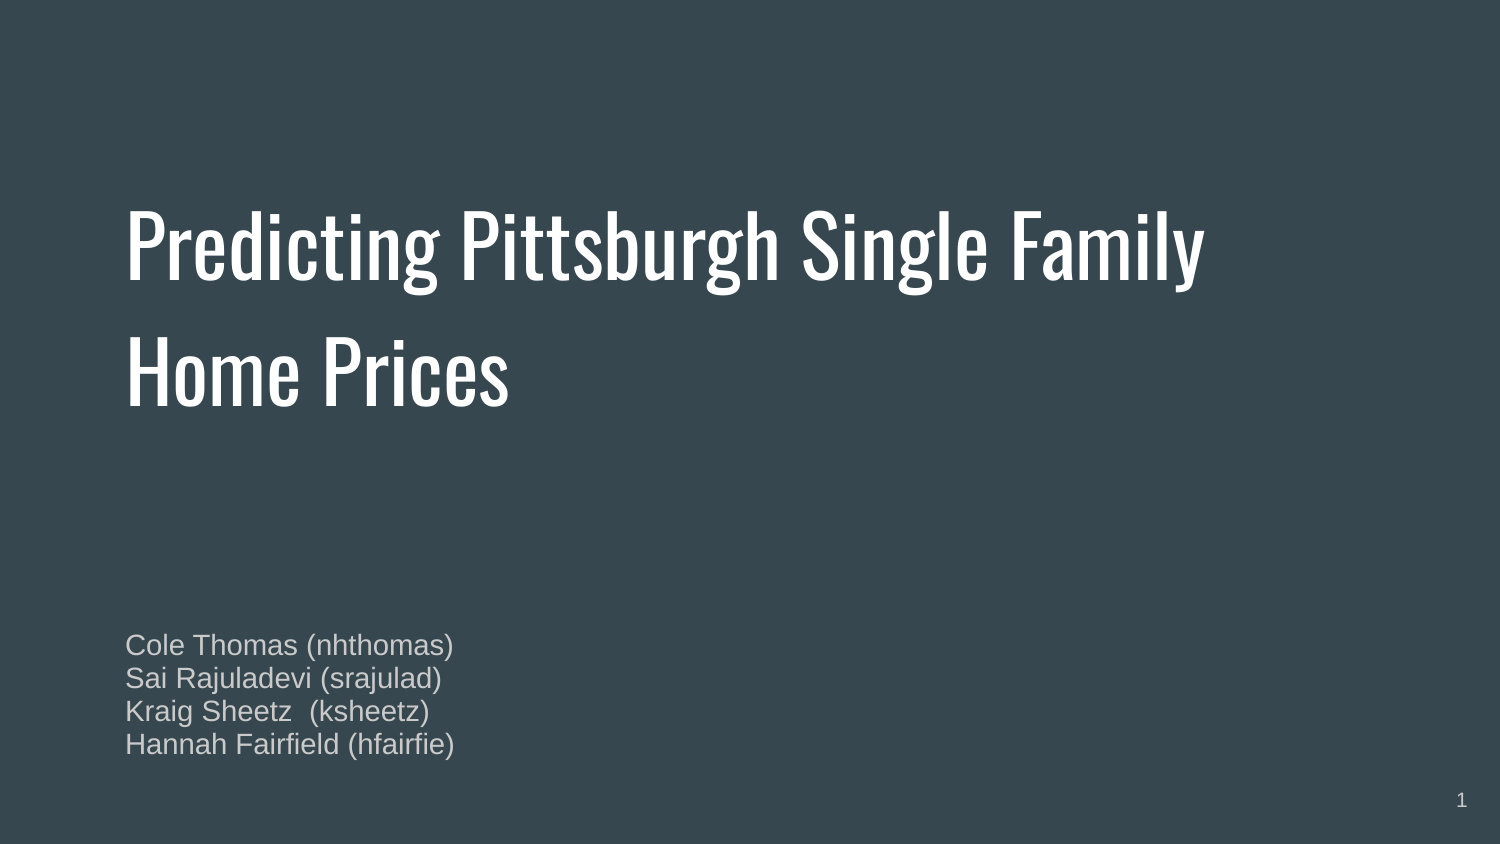

# Predicting Pittsburgh Single Family Home Prices

Cole Thomas (nhthomas)
Sai Rajuladevi (srajulad)
Kraig Sheetz  (ksheetz)
Hannah Fairfield (hfairfie)
1